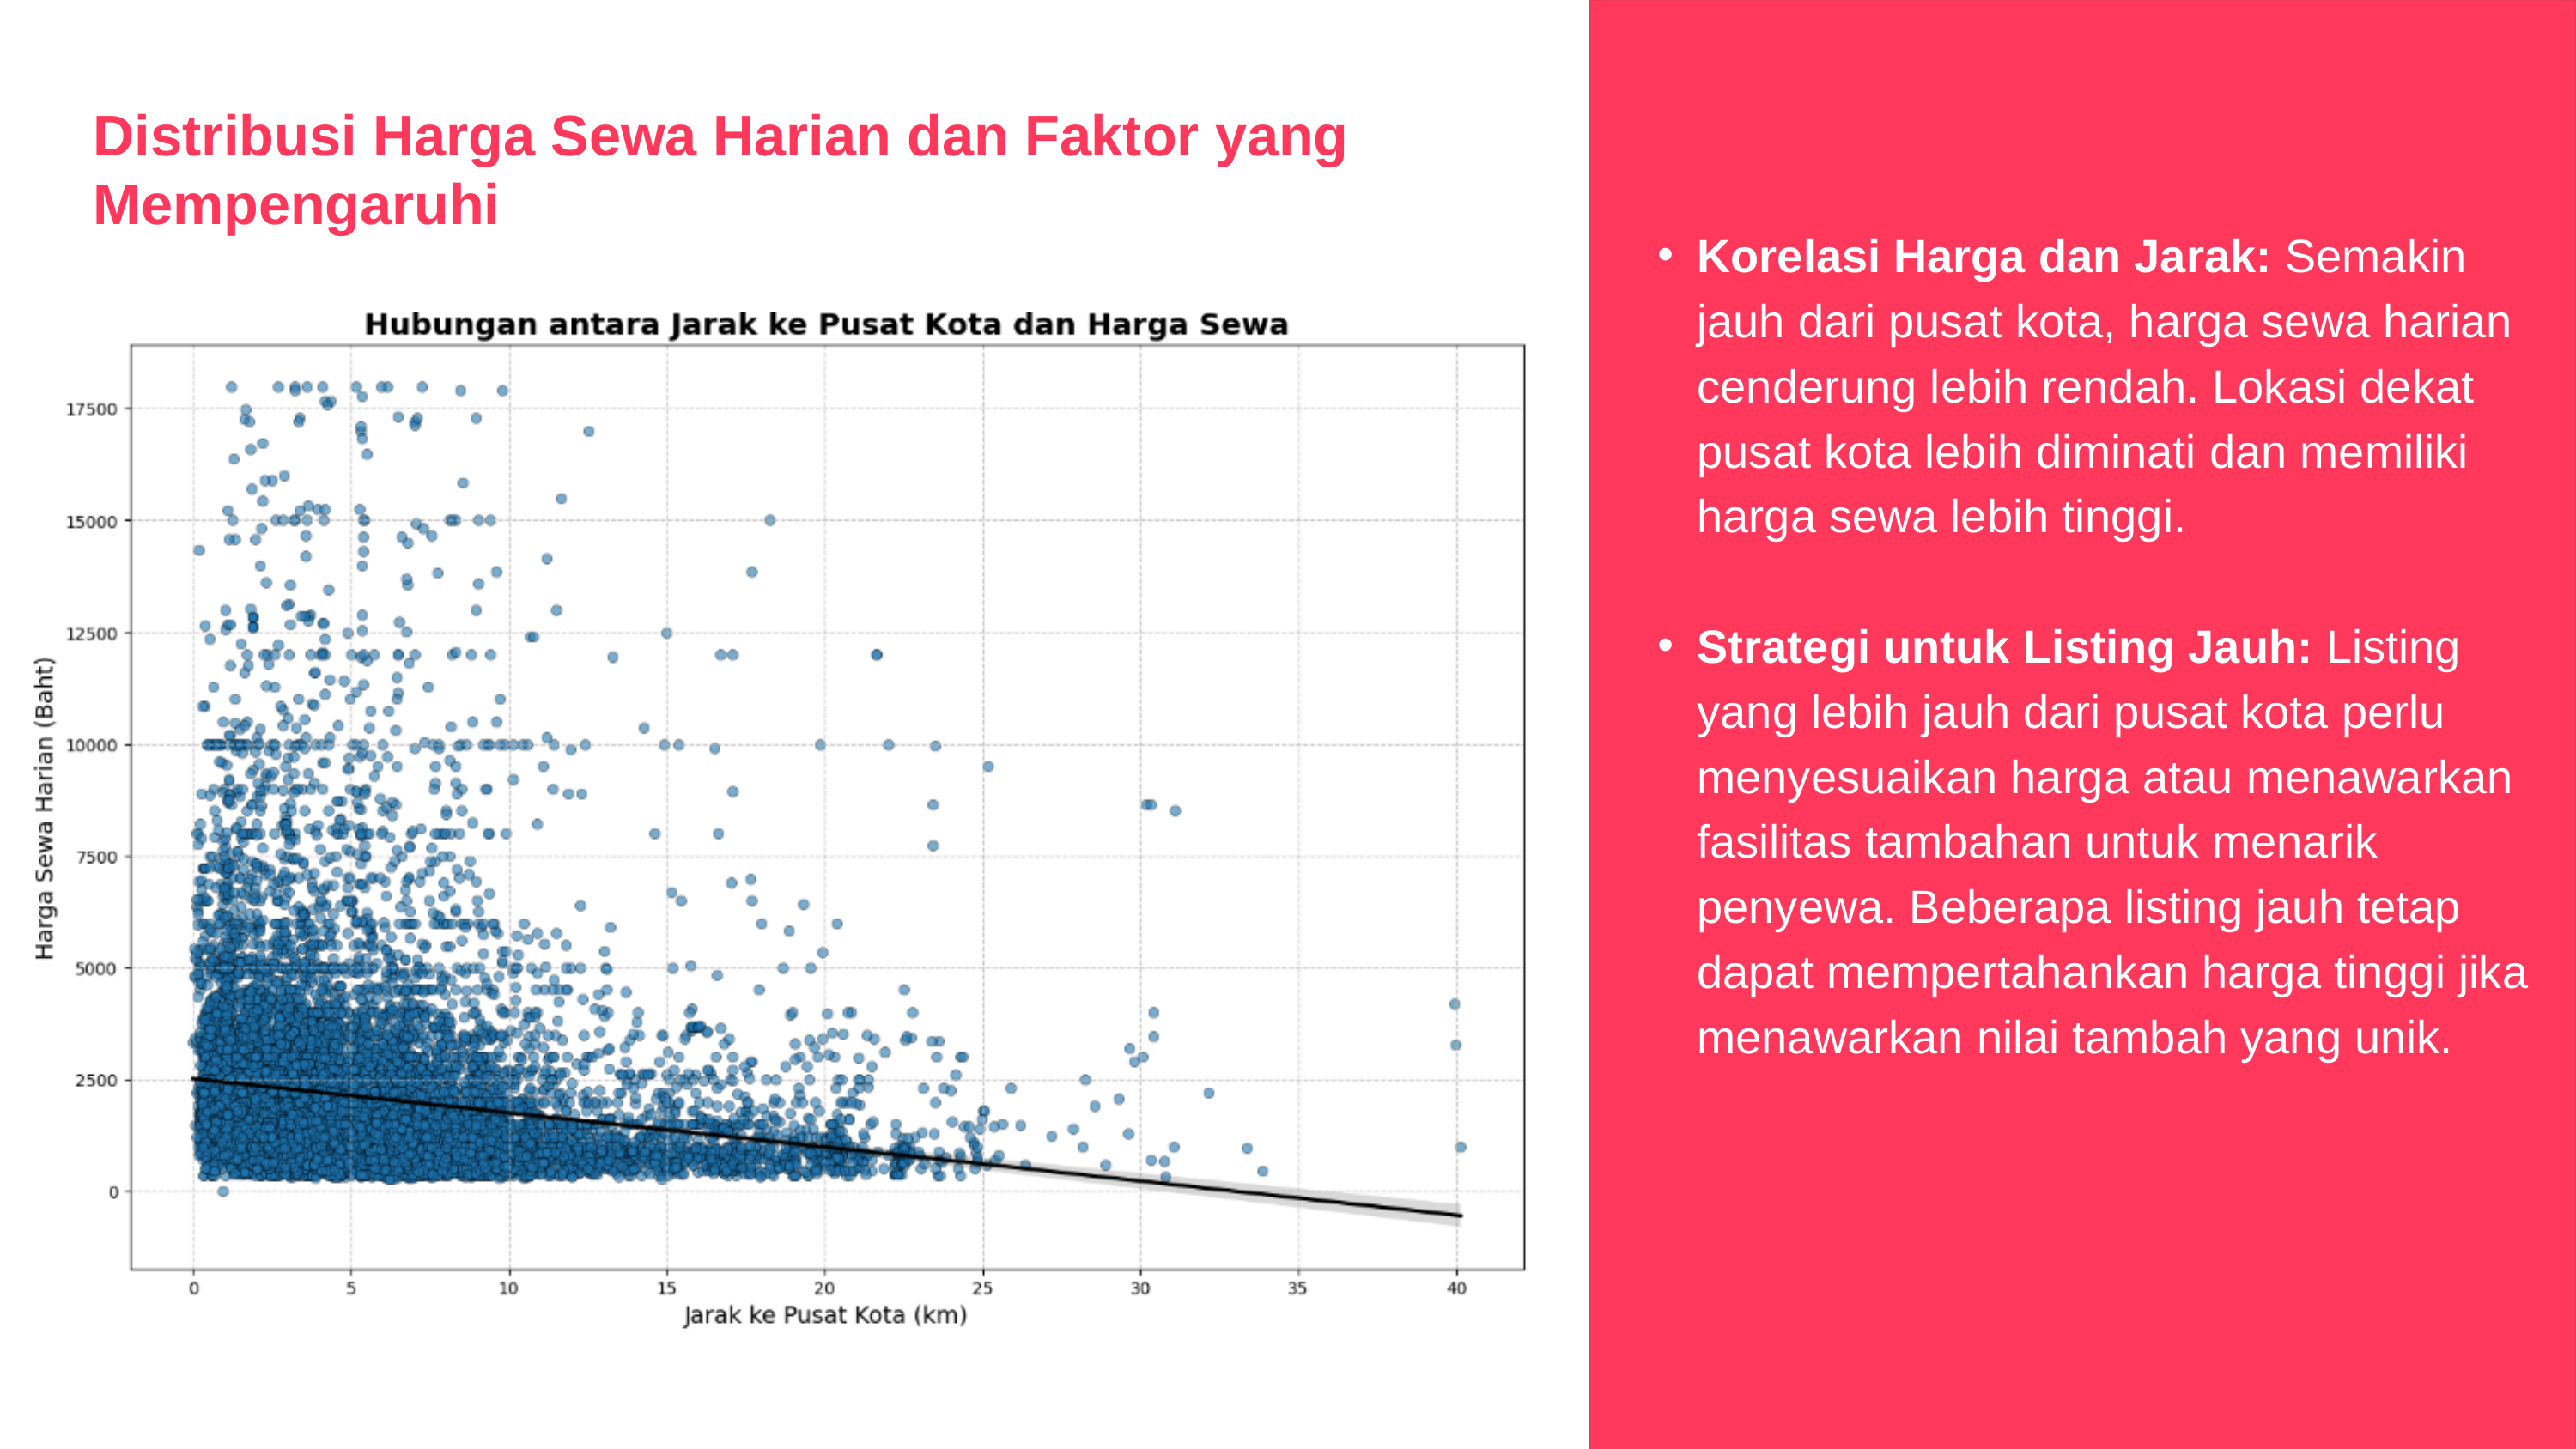

Korelasi Harga dan Jarak: Semakin jauh dari pusat kota, harga sewa harian cenderung lebih rendah. Lokasi dekat pusat kota lebih diminati dan memiliki harga sewa lebih tinggi.

Strategi untuk Listing Jauh: Listing yang lebih jauh dari pusat kota perlu menyesuaikan harga atau menawarkan fasilitas tambahan untuk menarik penyewa. Beberapa listing jauh tetap dapat mempertahankan harga tinggi jika menawarkan nilai tambah yang unik.

Distribusi Harga Sewa Harian dan Faktor yang Mempengaruhi